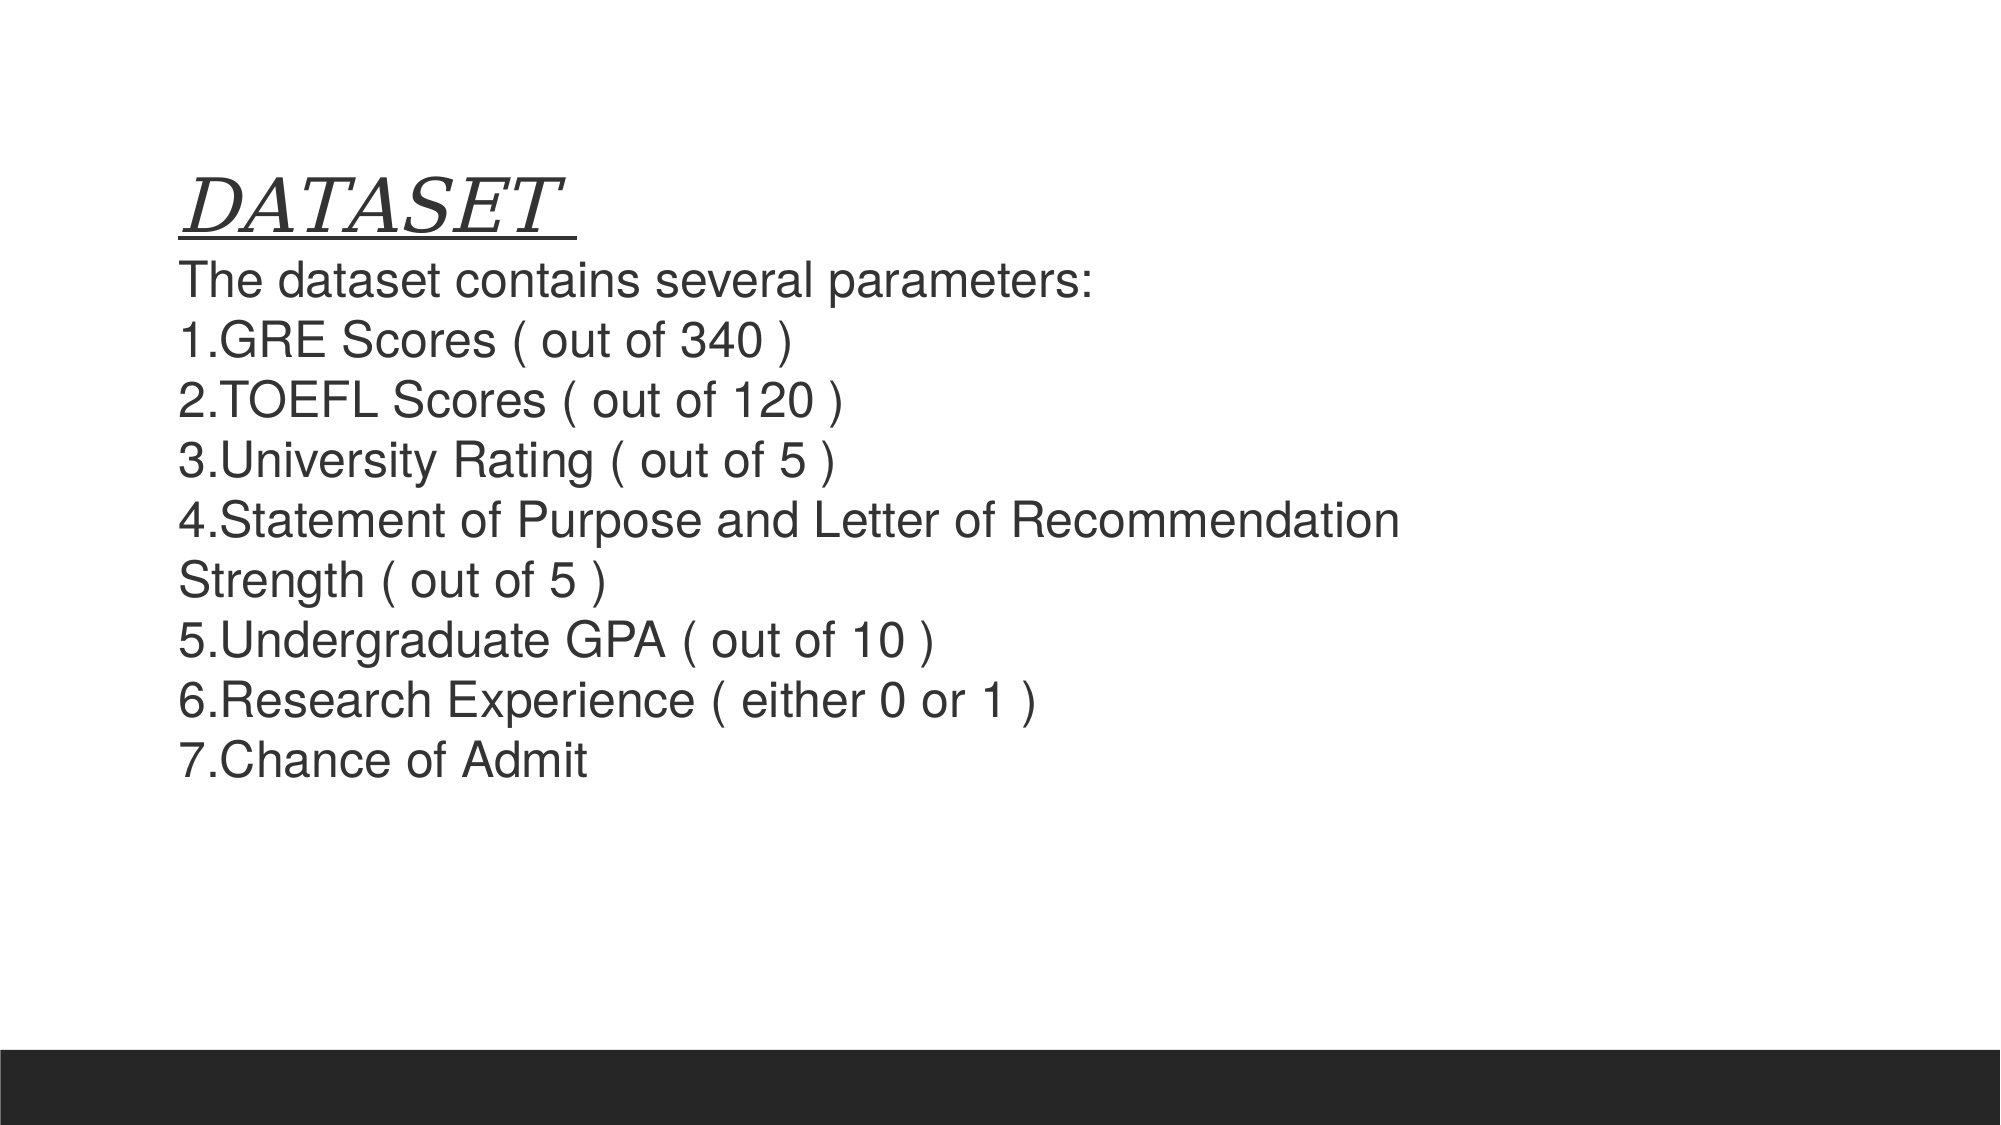

DATASET
The dataset contains several parameters:
GRE Scores ( out of 340 )
TOEFL Scores ( out of 120 )
University Rating ( out of 5 )
Statement of Purpose and Letter of Recommendation Strength ( out of 5 )
Undergraduate GPA ( out of 10 )
Research Experience ( either 0 or 1 )
Chance of Admit